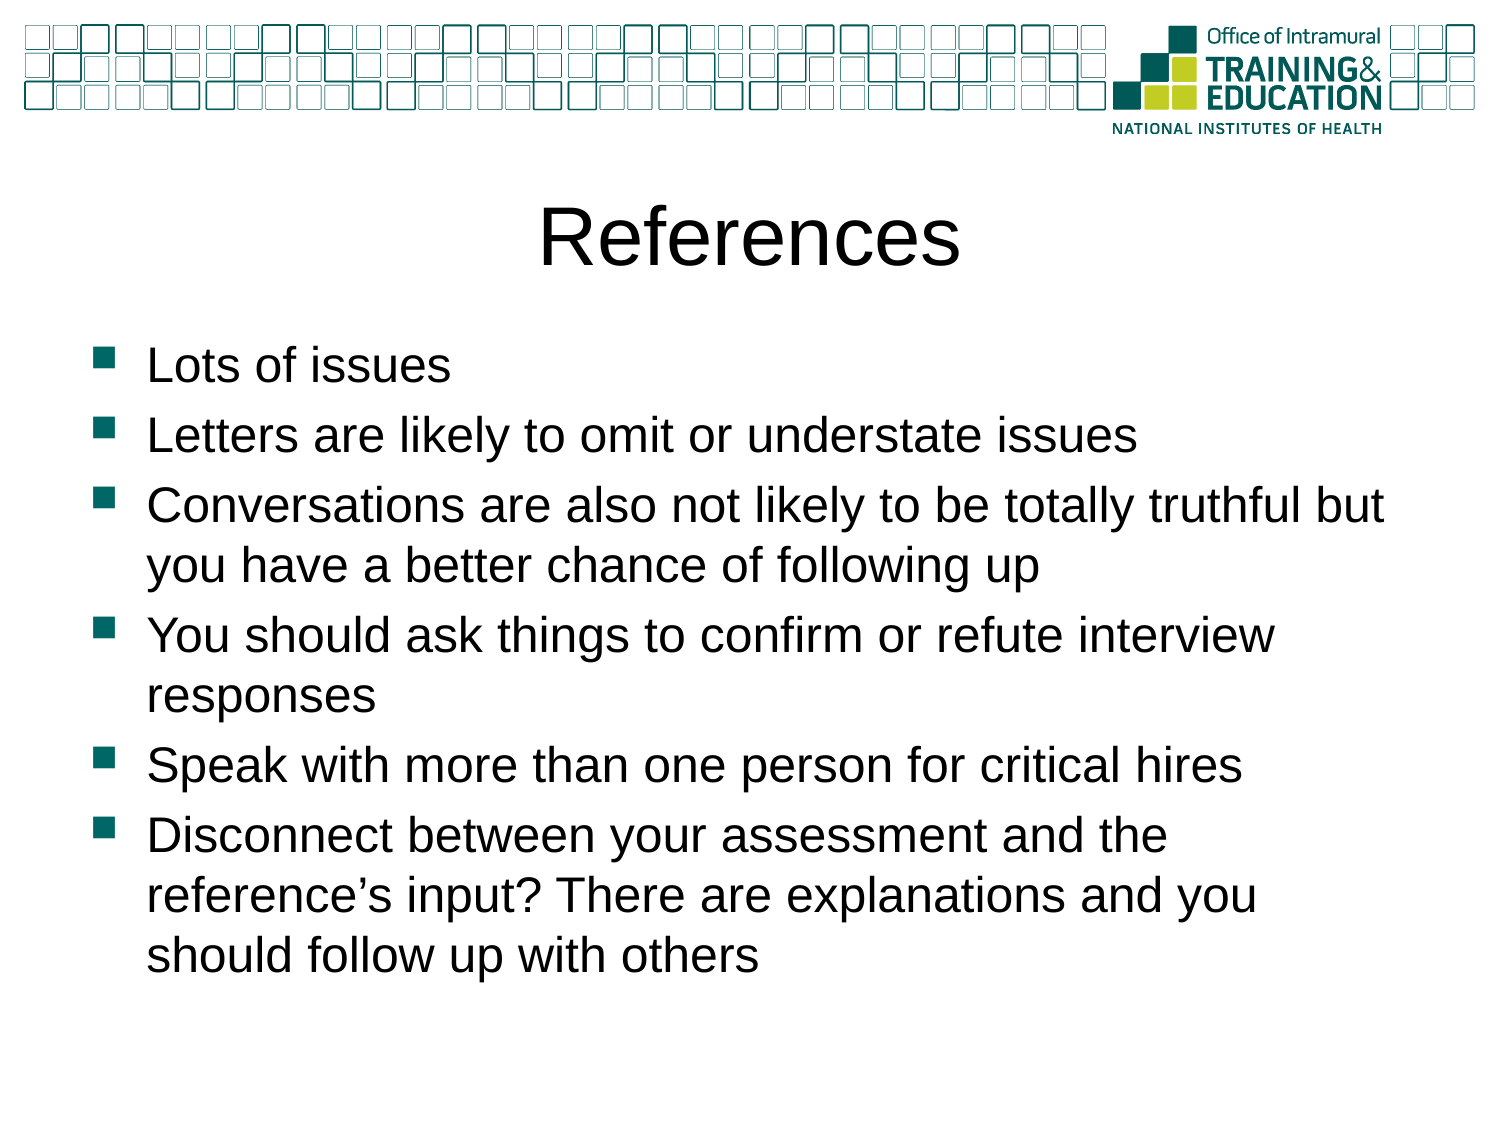

# References
Lots of issues
Letters are likely to omit or understate issues
Conversations are also not likely to be totally truthful but you have a better chance of following up
You should ask things to confirm or refute interview responses
Speak with more than one person for critical hires
Disconnect between your assessment and the reference’s input? There are explanations and you should follow up with others